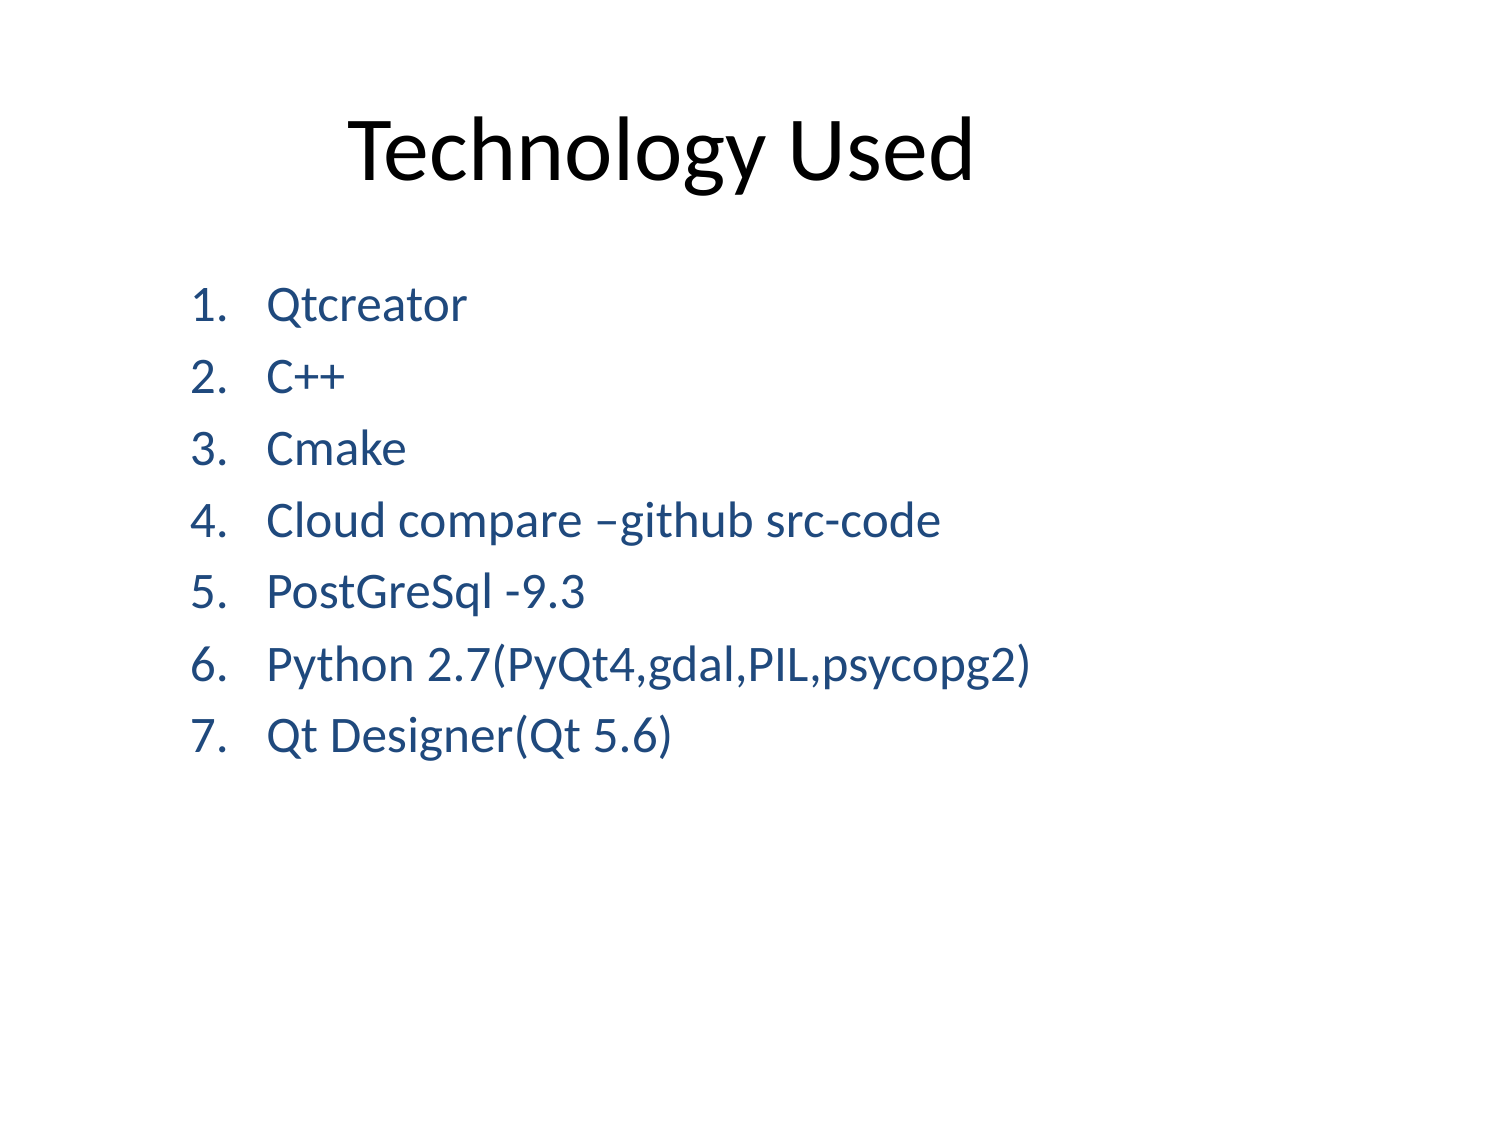

Technology Used
Qtcreator
C++
Cmake
Cloud compare –github src-code
PostGreSql -9.3
Python 2.7(PyQt4,gdal,PIL,psycopg2)
Qt Designer(Qt 5.6)